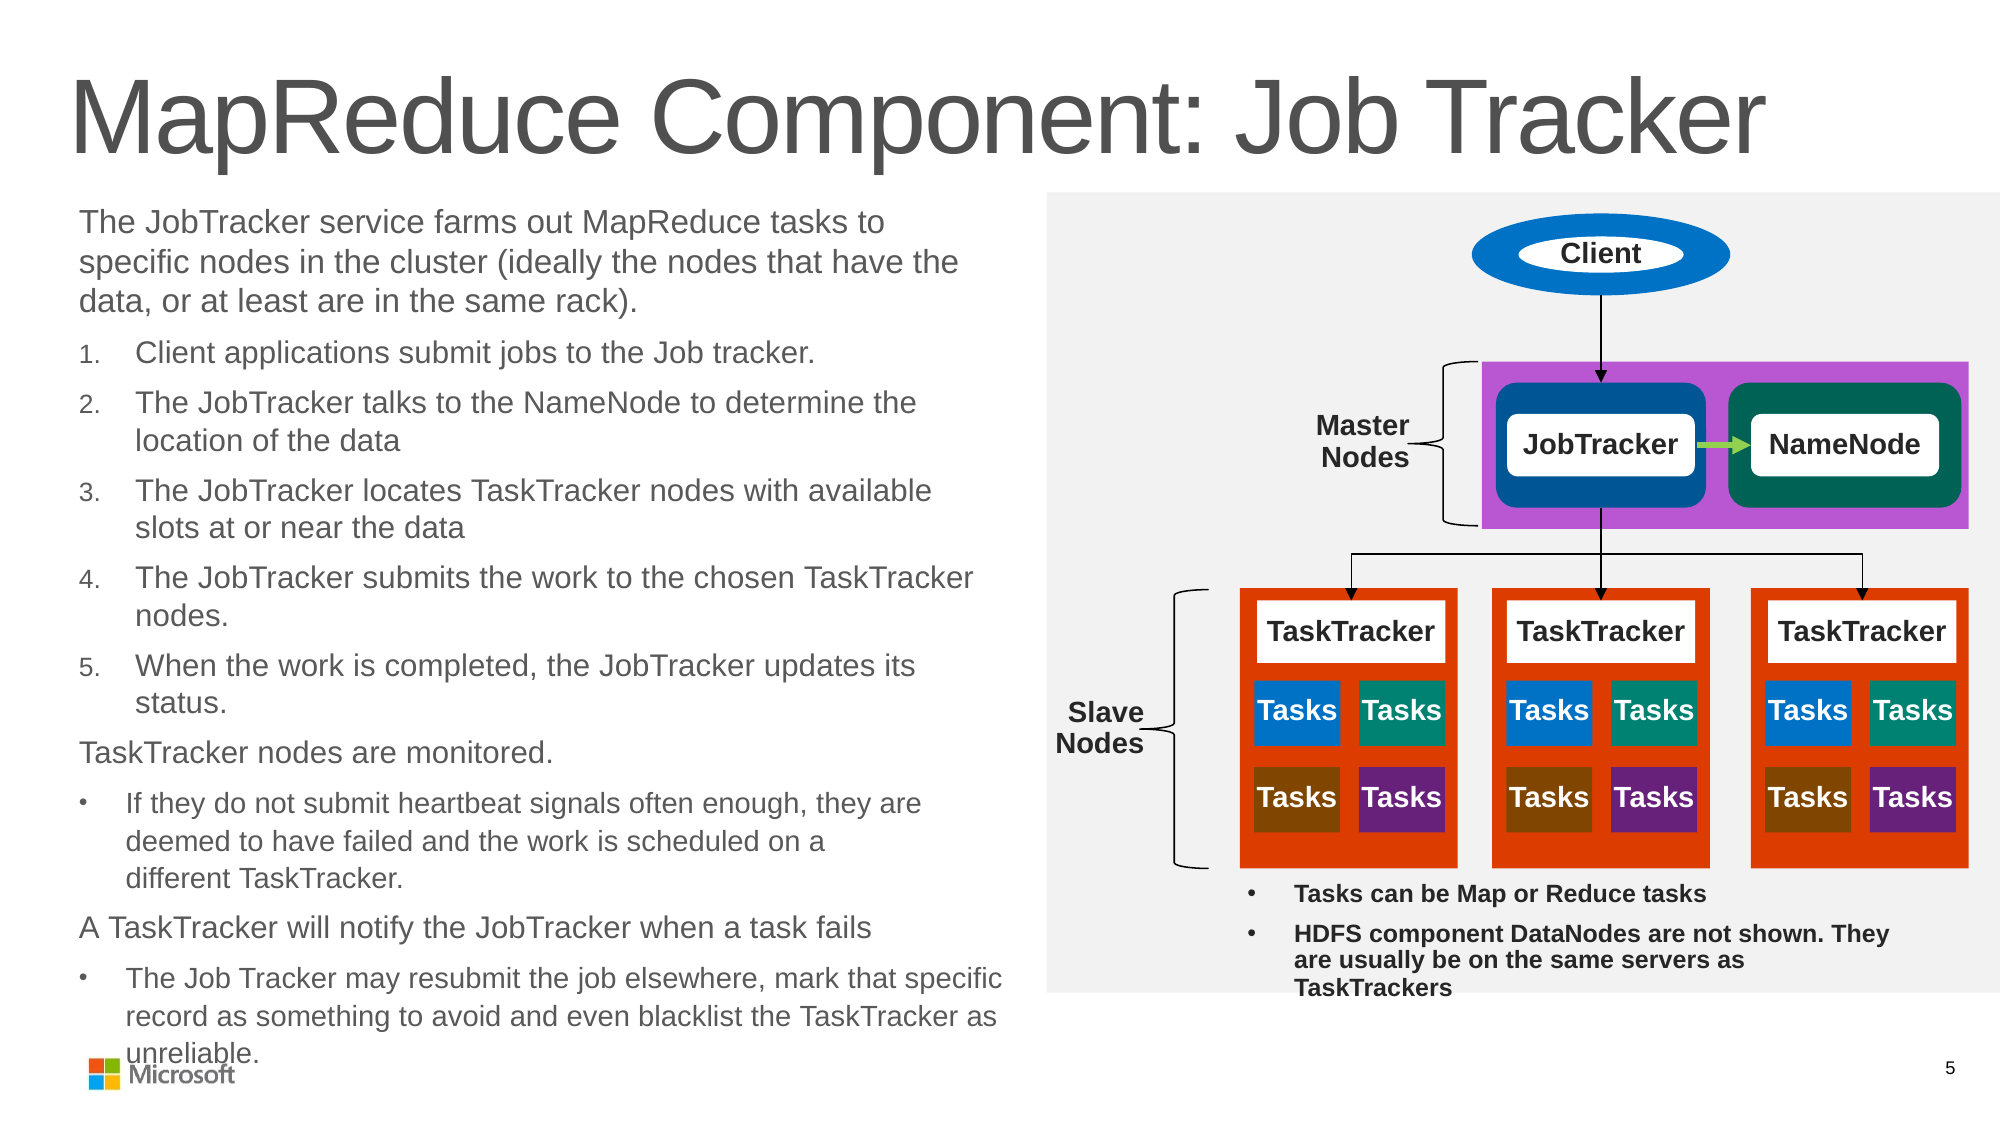

# MapReduce Component: Job Tracker
The JobTracker service farms out MapReduce tasks to specific nodes in the cluster (ideally the nodes that have the data, or at least are in the same rack).
Client applications submit jobs to the Job tracker.
The JobTracker talks to the NameNode to determine the location of the data
The JobTracker locates TaskTracker nodes with available slots at or near the data
The JobTracker submits the work to the chosen TaskTracker nodes.
When the work is completed, the JobTracker updates its status.
TaskTracker nodes are monitored.
If they do not submit heartbeat signals often enough, they are deemed to have failed and the work is scheduled on a different TaskTracker.
A TaskTracker will notify the JobTracker when a task fails
The Job Tracker may resubmit the job elsewhere, mark that specific record as something to avoid and even blacklist the TaskTracker as unreliable.

Client
Master Nodes

JobTracker
NameNode

TaskTracker
Tasks
Tasks
Tasks
Tasks

TaskTracker
Tasks
Tasks
Tasks
Tasks

TaskTracker
Slave Nodes
Tasks
Tasks
Tasks
Tasks
Tasks can be Map or Reduce tasks
HDFS component DataNodes are not shown. They are usually be on the same servers as TaskTrackers
5